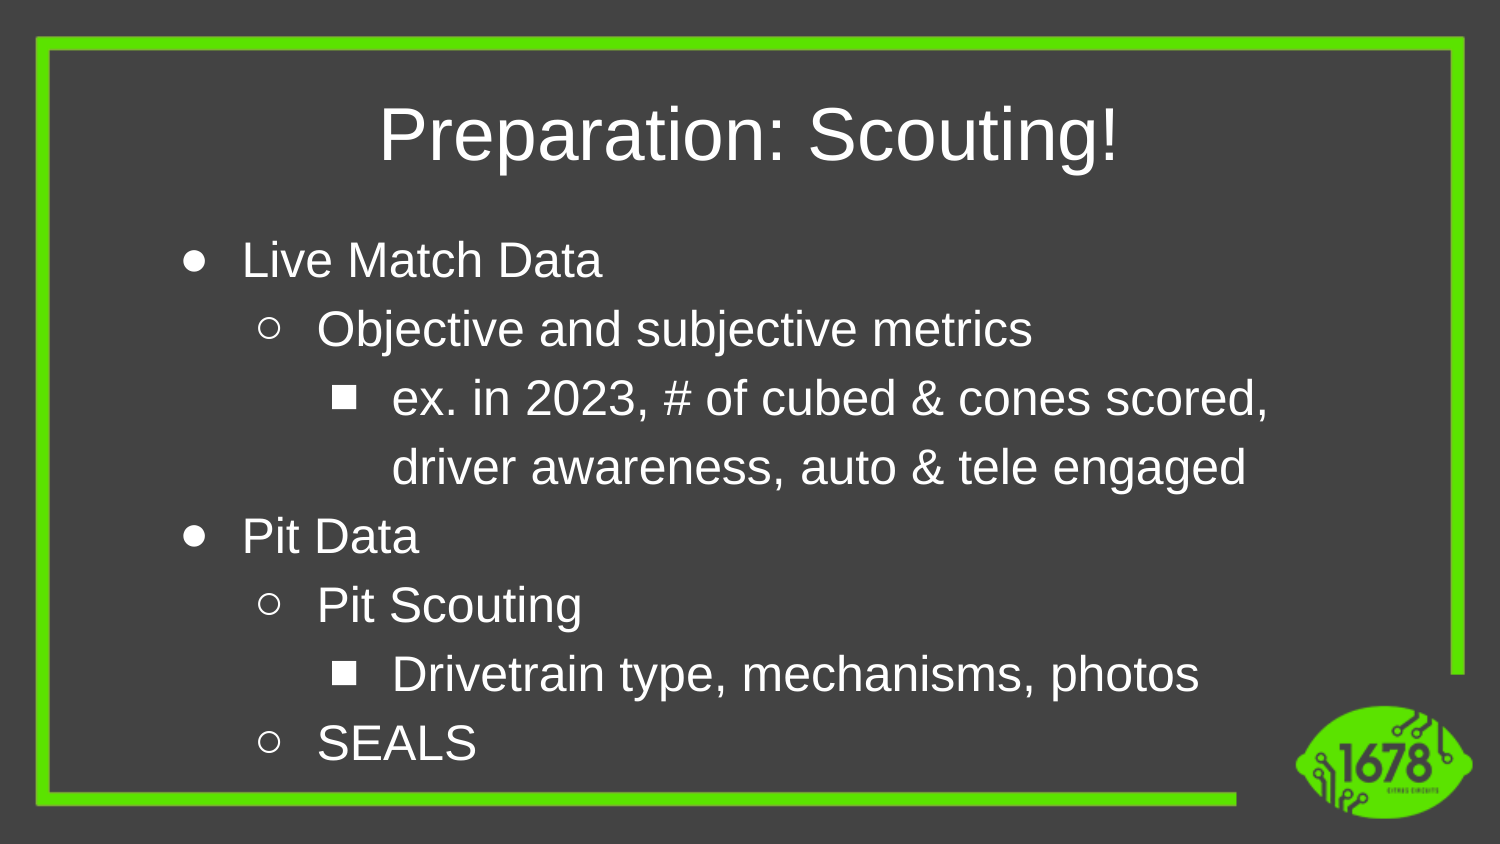

Preparation: Scouting!
Live Match Data
Objective and subjective metrics
ex. in 2023, # of cubed & cones scored, driver awareness, auto & tele engaged
Pit Data
Pit Scouting
Drivetrain type, mechanisms, photos
SEALS